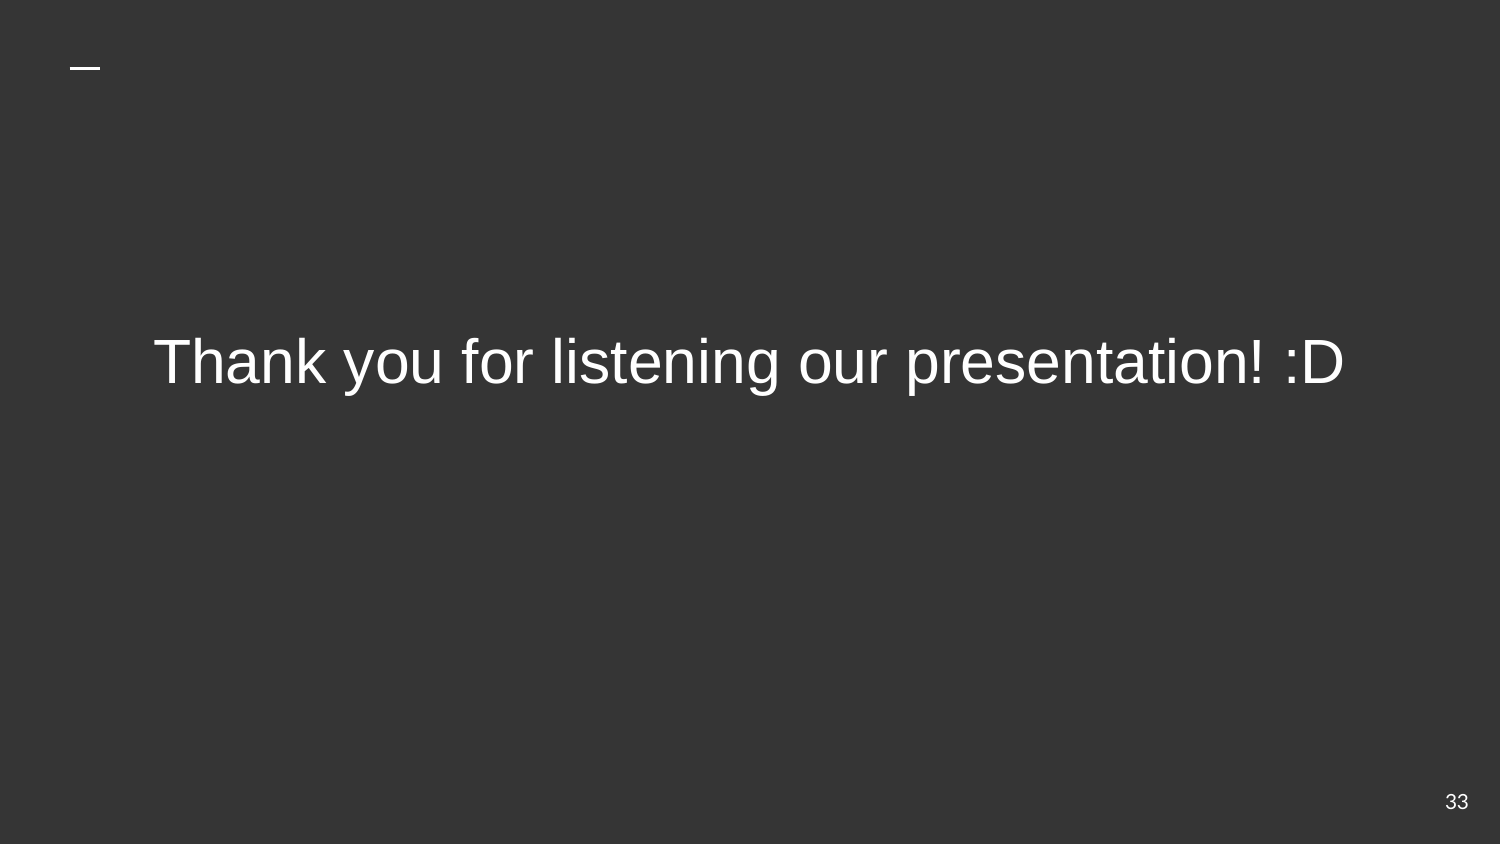

Thank you for listening our presentation! :D
33